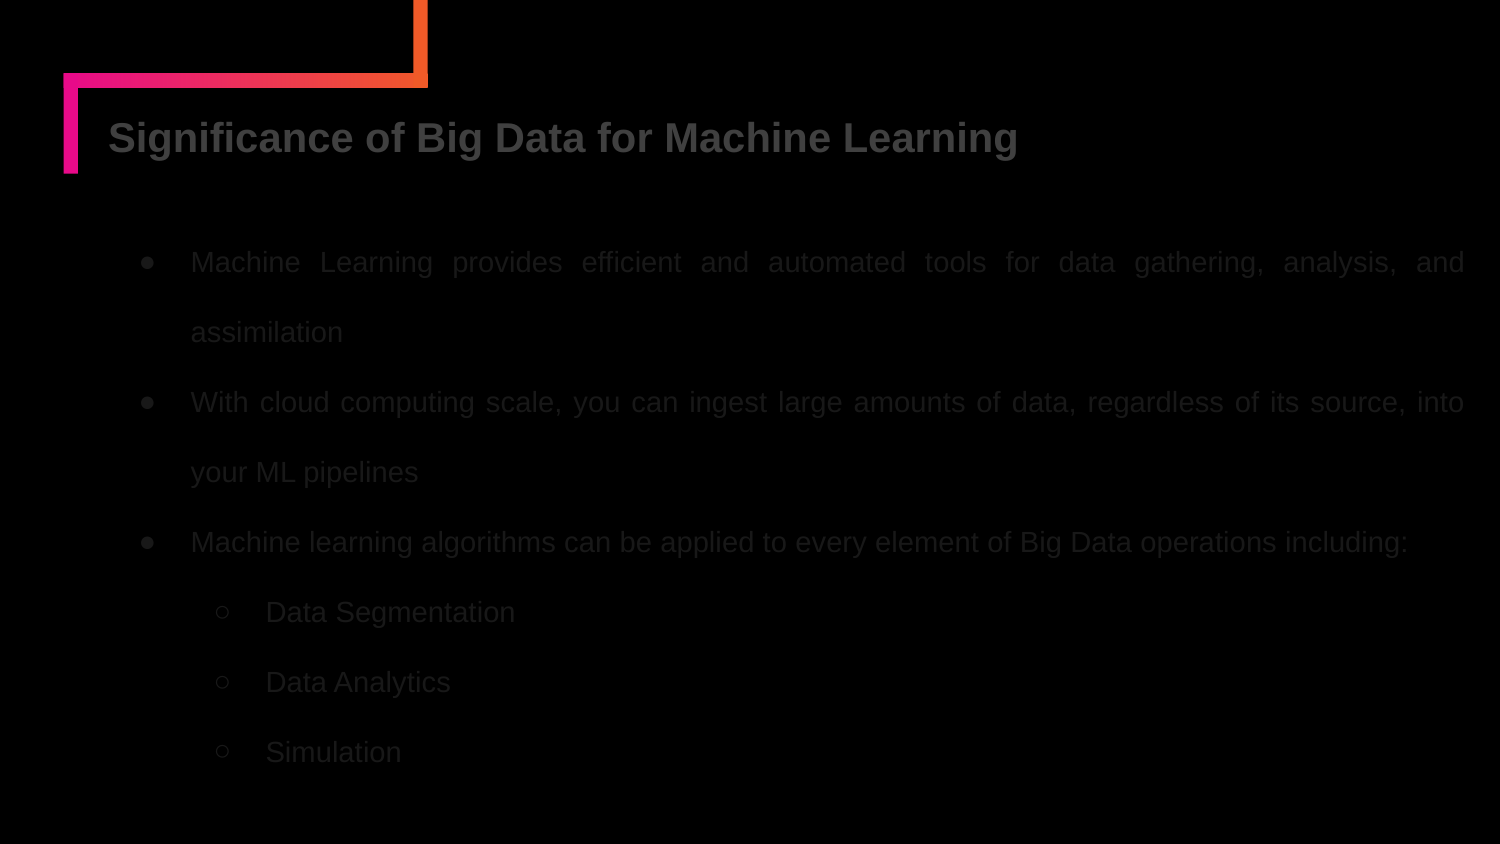

# Significance of Big Data for Machine Learning
Machine Learning provides efficient and automated tools for data gathering, analysis, and assimilation
With cloud computing scale, you can ingest large amounts of data, regardless of its source, into your ML pipelines
Machine learning algorithms can be applied to every element of Big Data operations including:
Data Segmentation
Data Analytics
Simulation